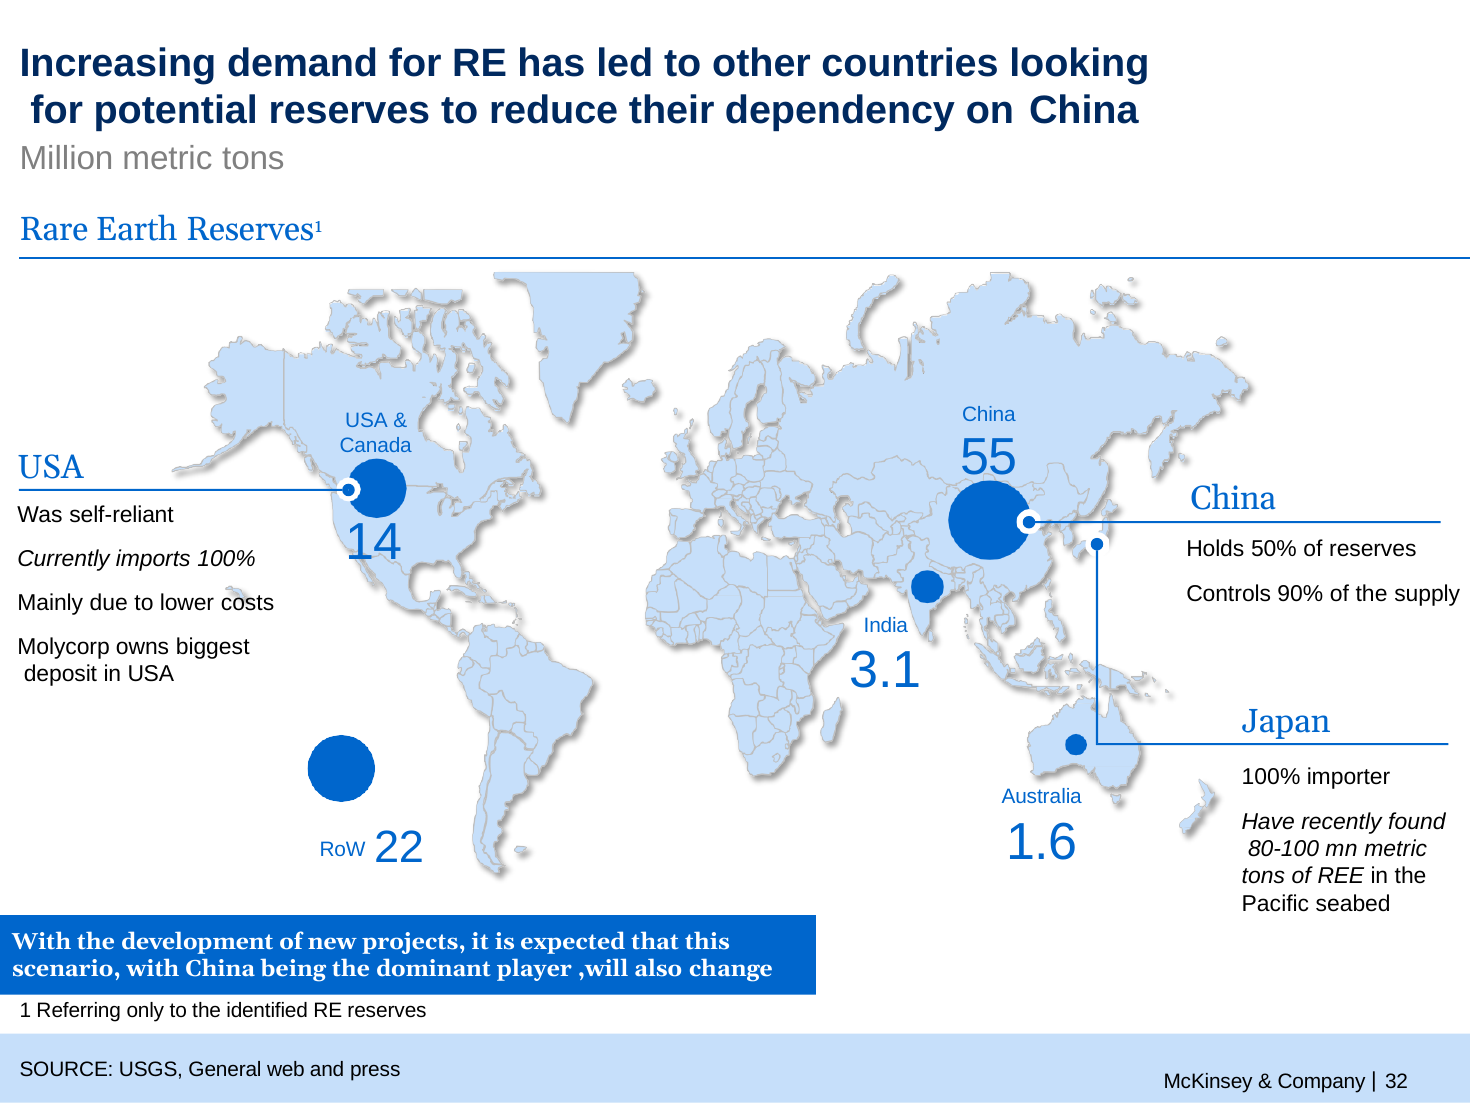

# Increasing demand for RE has led to other countries looking  for potential reserves to reduce their dependency on China
Million metric tons
Rare Earth Reserves1

China
55
USA &
Canada
USA
Was self-reliant
Currently imports 100%
Mainly due to lower costs
Molycorp owns biggest  deposit in USA
China
Holds 50% of reserves
Controls 90% of the supply

14

India
3.1
Japan
100% importer
Have recently found  80-100 mn metric  tons of REE in the  Pacific seabed
RoW 22
Australia
1.6

With the development of new projects, it is expected that this  scenario, with China being the dominant player ,will also change
1 Referring only to the identified RE reserves
McKinsey & Company | 32
SOURCE: USGS, General web and press